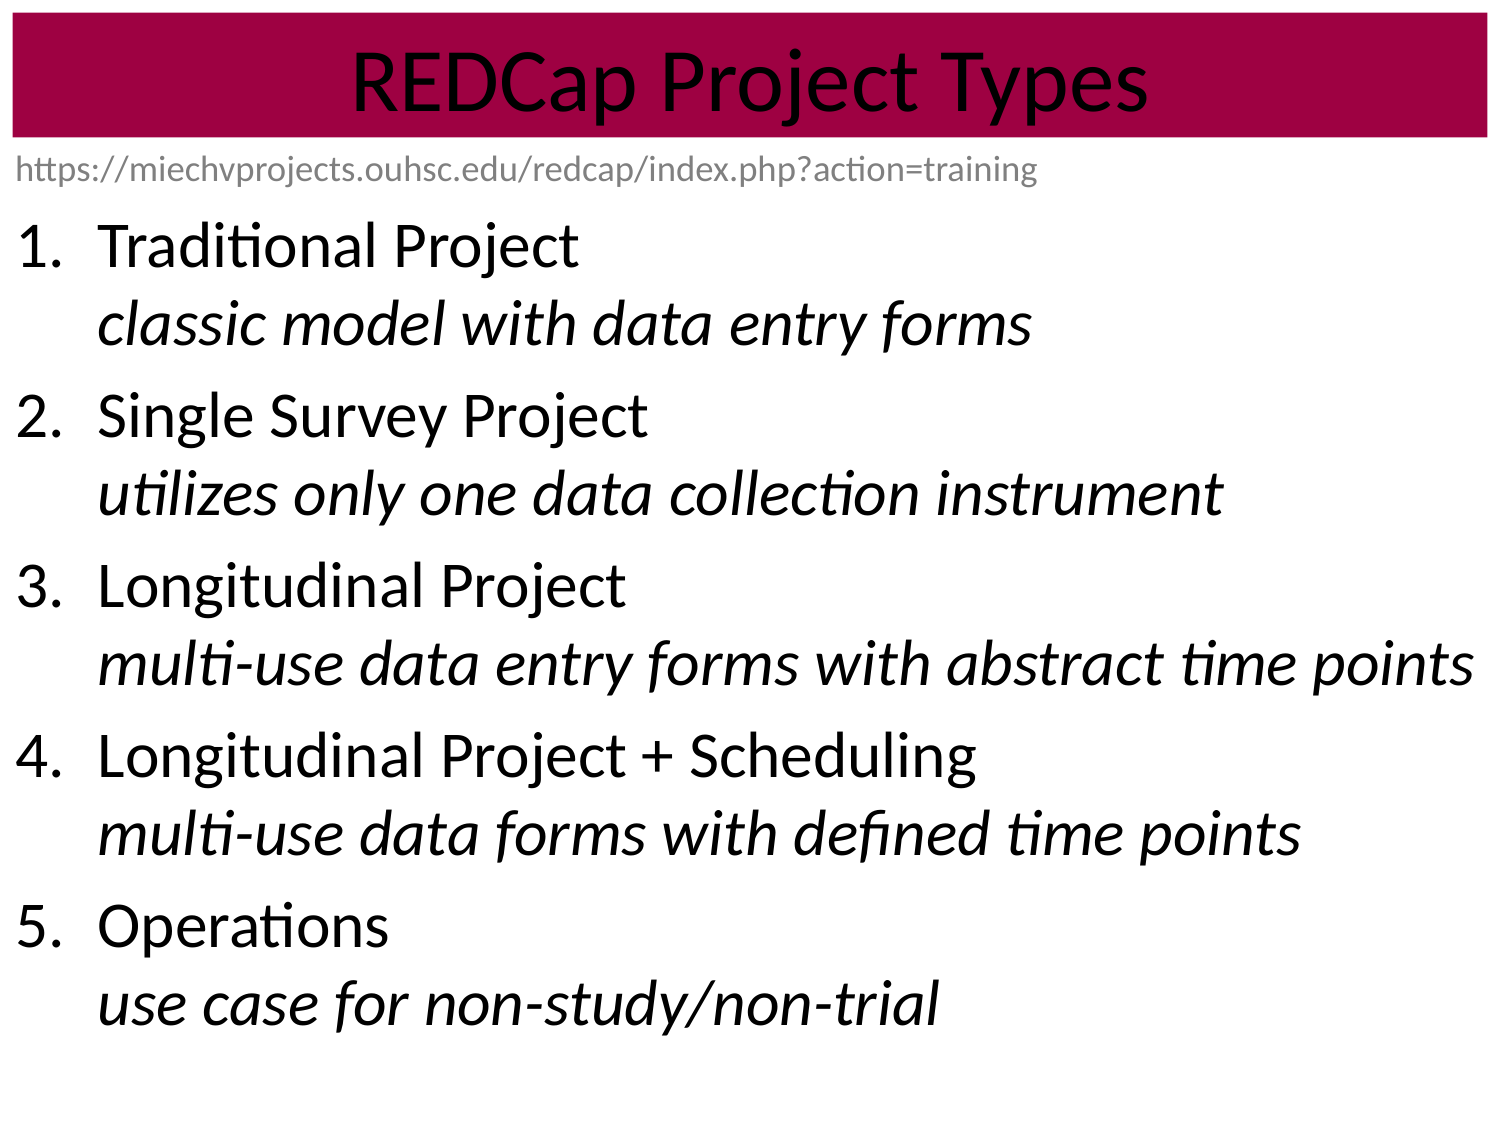

# REDCap Project Types
https://miechvprojects.ouhsc.edu/redcap/index.php?action=training
Traditional Project
classic model with data entry forms
Single Survey Project
utilizes only one data collection instrument
Longitudinal Project
multi-use data entry forms with abstract time points
Longitudinal Project + Scheduling
multi-use data forms with defined time points
Operations
use case for non-study/non-trial